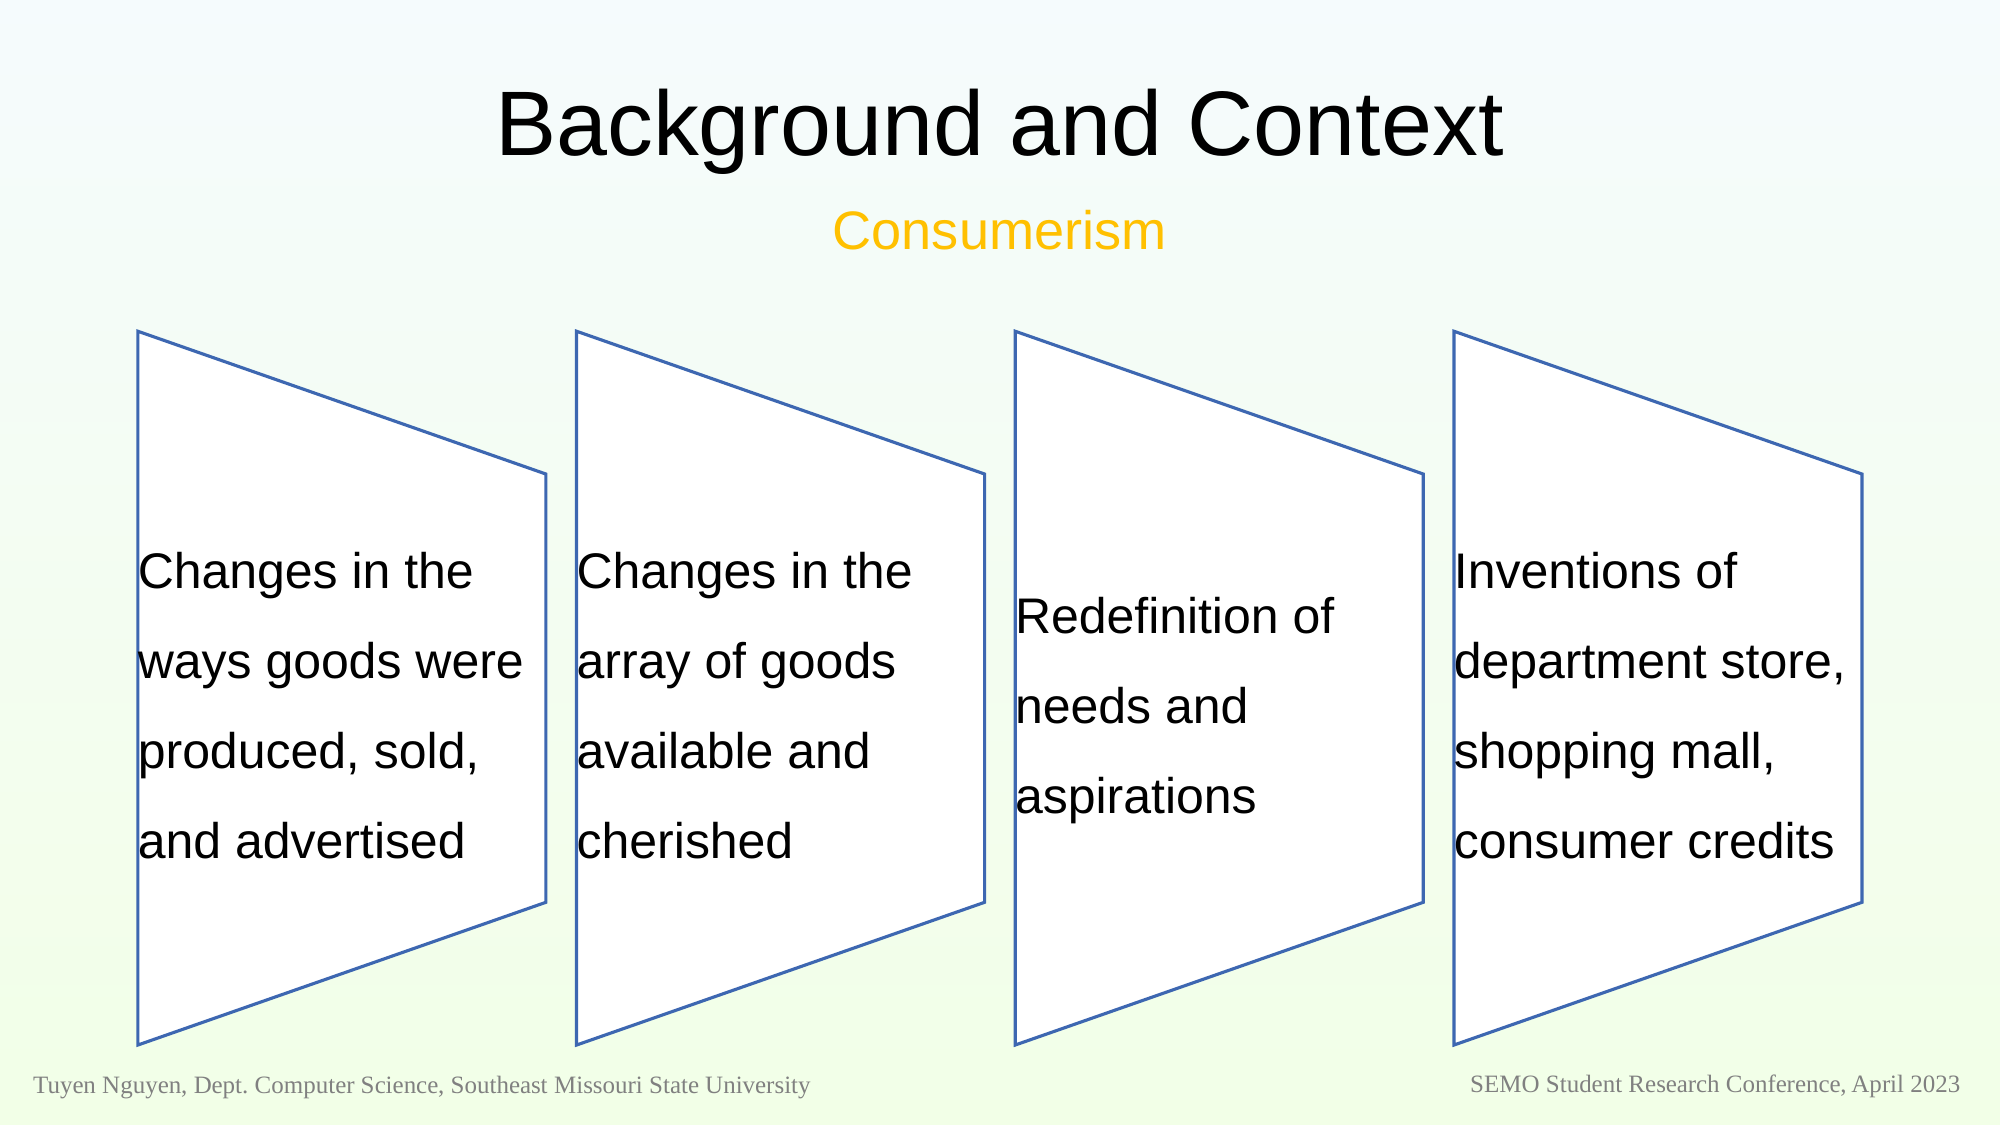

# Background and Context Consumerism
Changes in the ways goods were produced, sold, and advertised
Changes in the array of goods available and cherished
Redefinition of needs and aspirations
Inventions of department store, shopping mall, consumer credits
SEMO Student Research Conference, April 2023
Tuyen Nguyen, Dept. Computer Science, Southeast Missouri State University